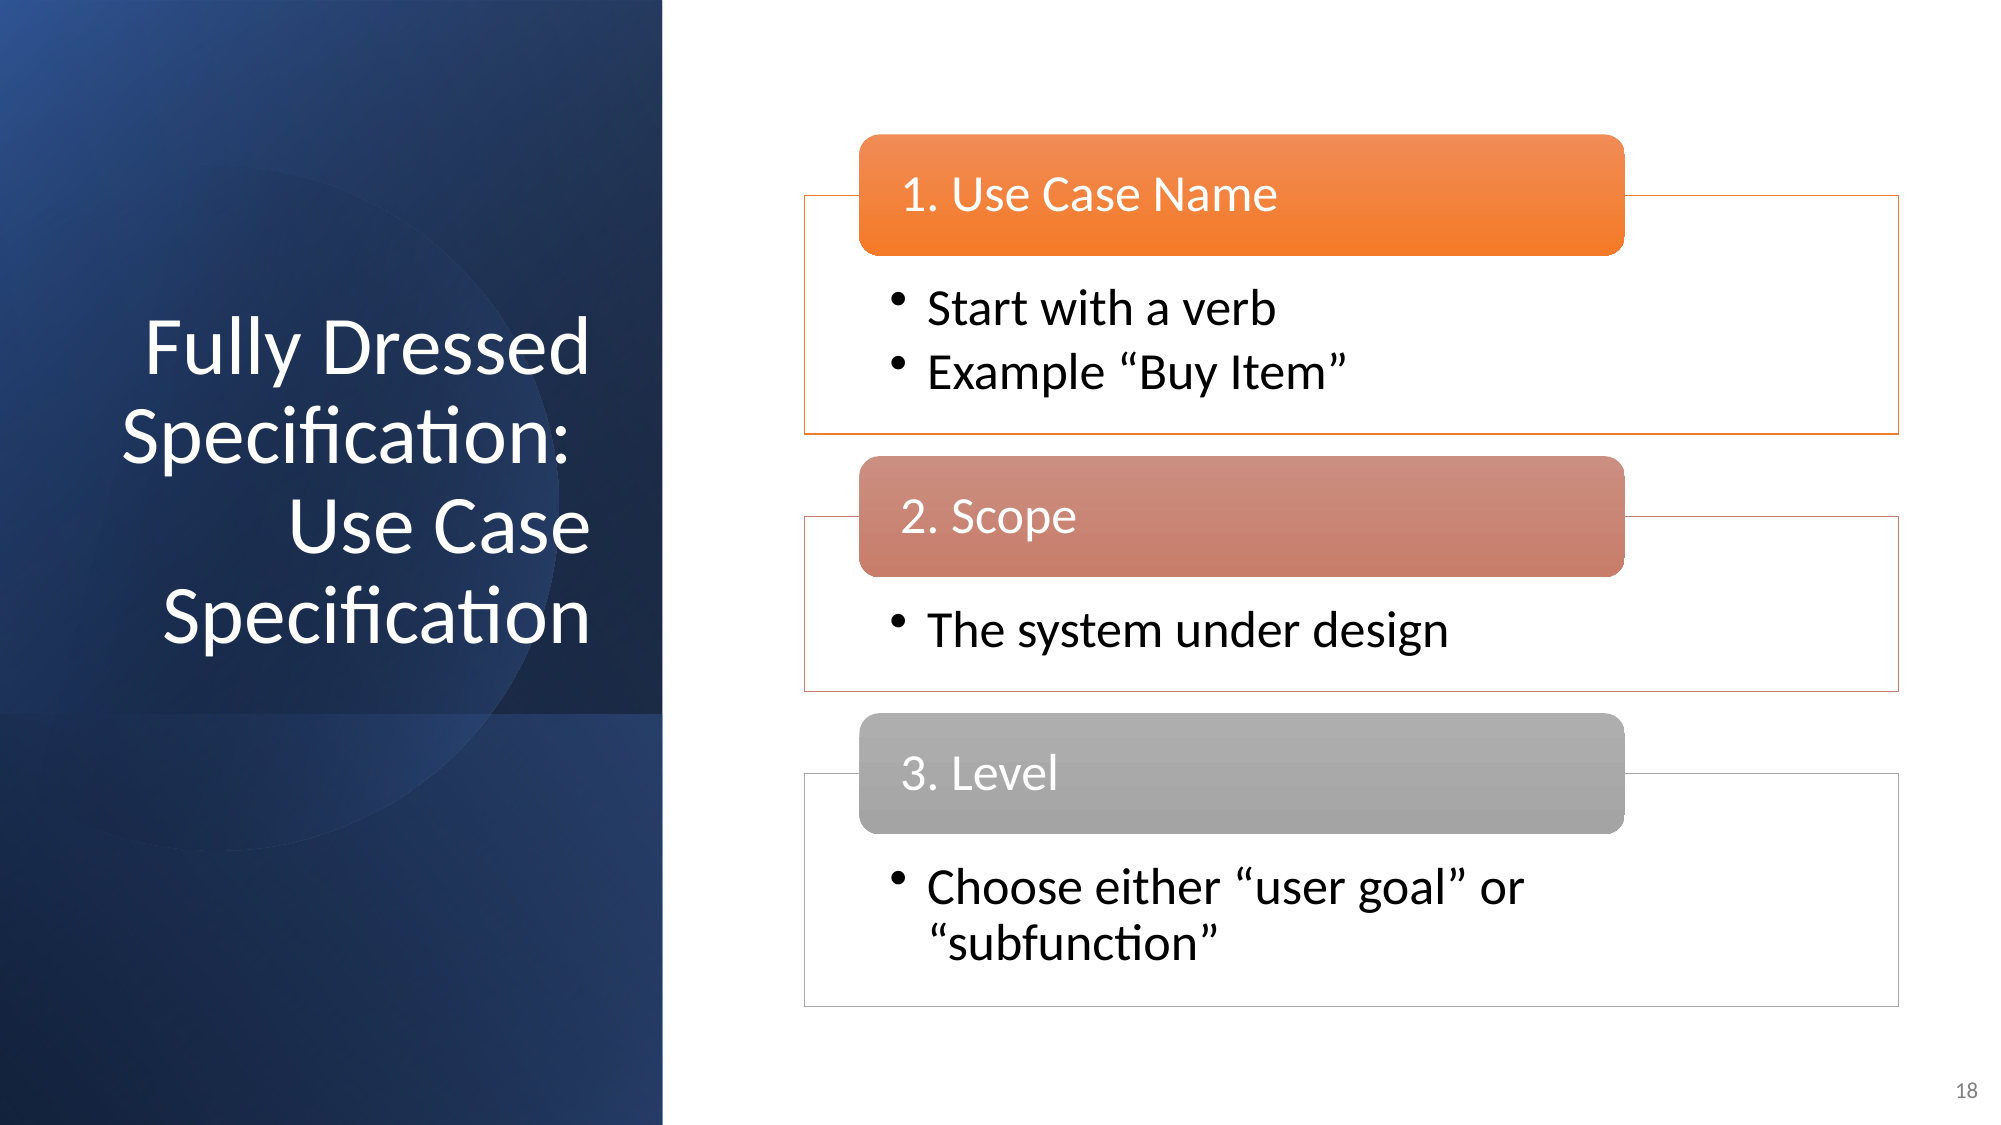

Start with a verb
Example “Buy Item”
1. Use Case Name
The system under design
2. Scope
Choose either “user goal” or “subfunction”
3. Level

# Fully Dressed Specification: Use Case Specification

18